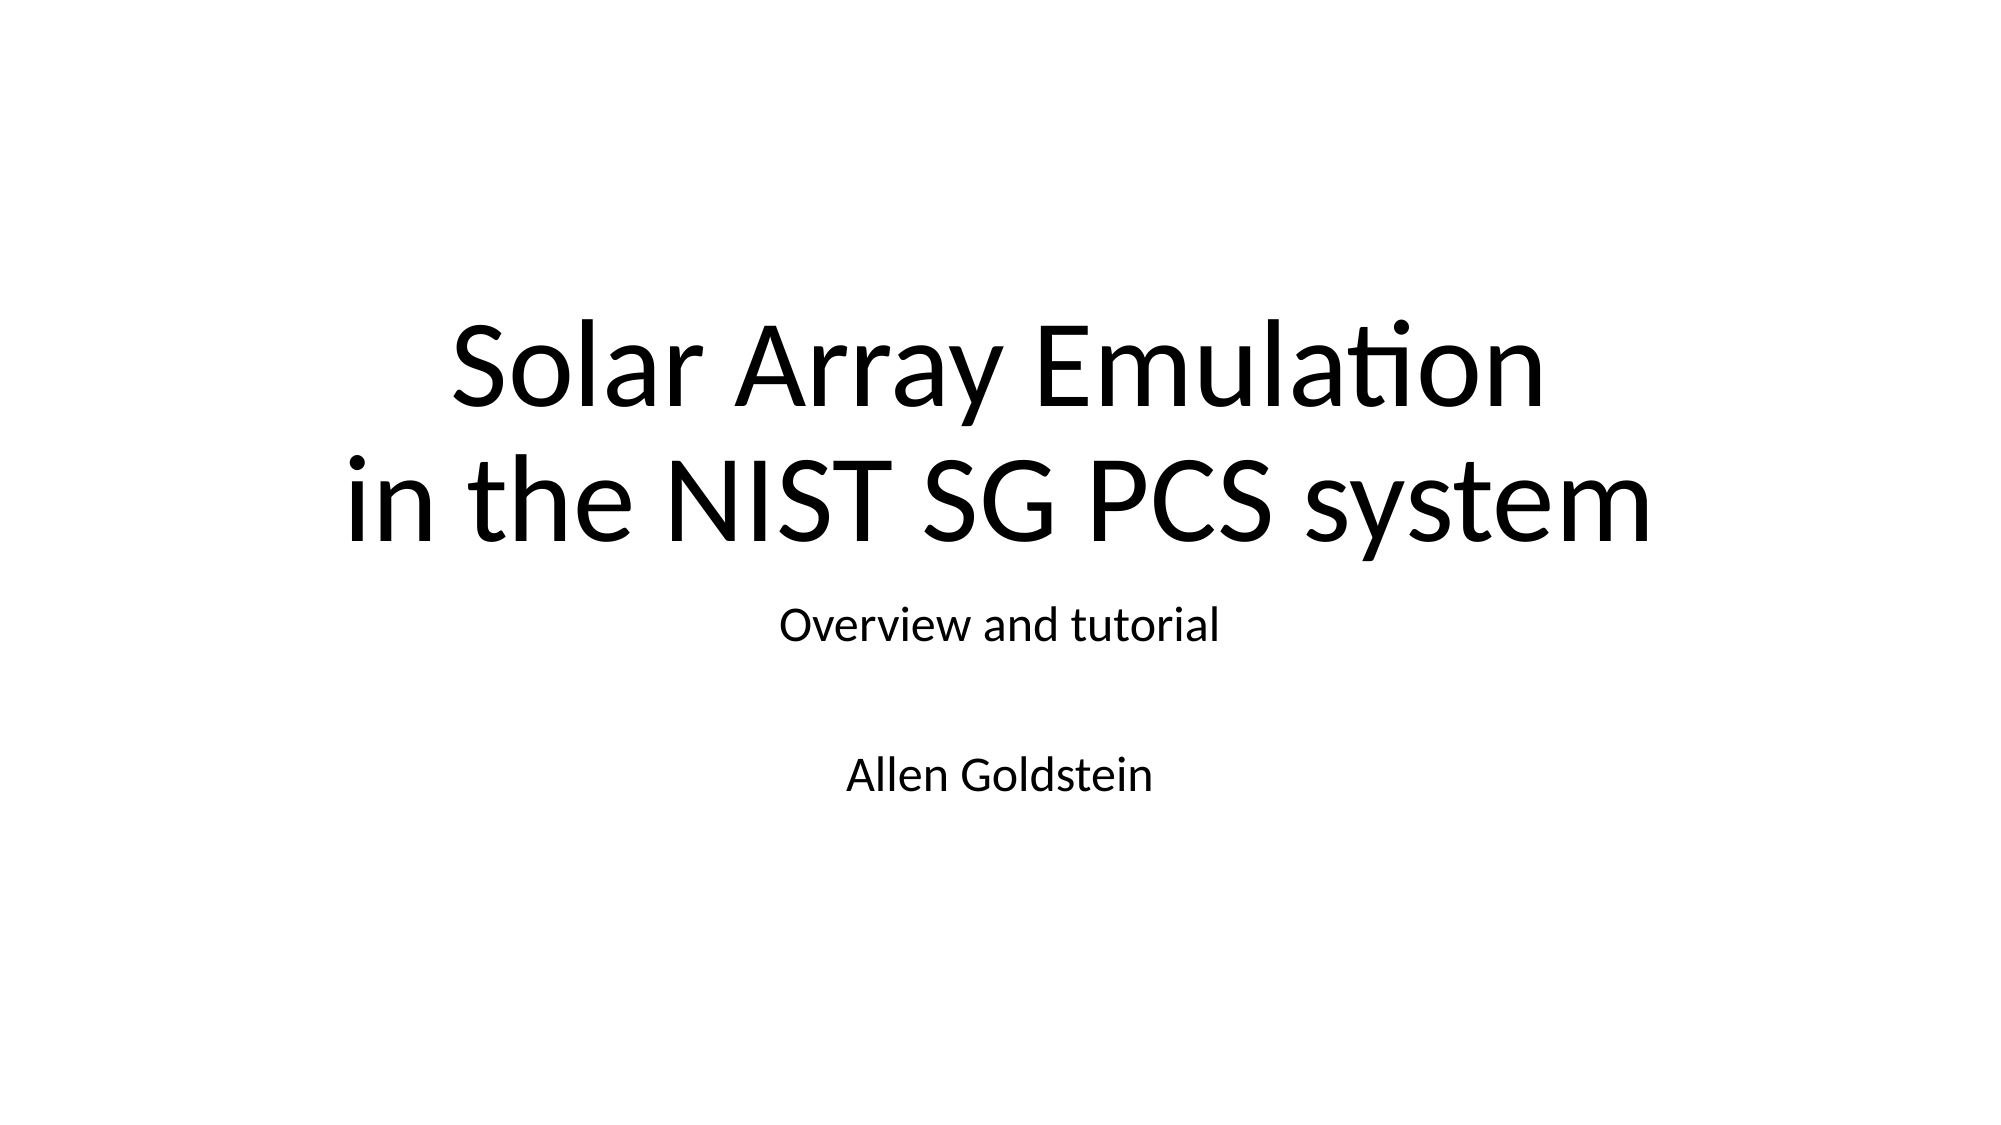

# Solar Array Emulation in the NIST SG PCS system
Overview and tutorial

Allen Goldstein